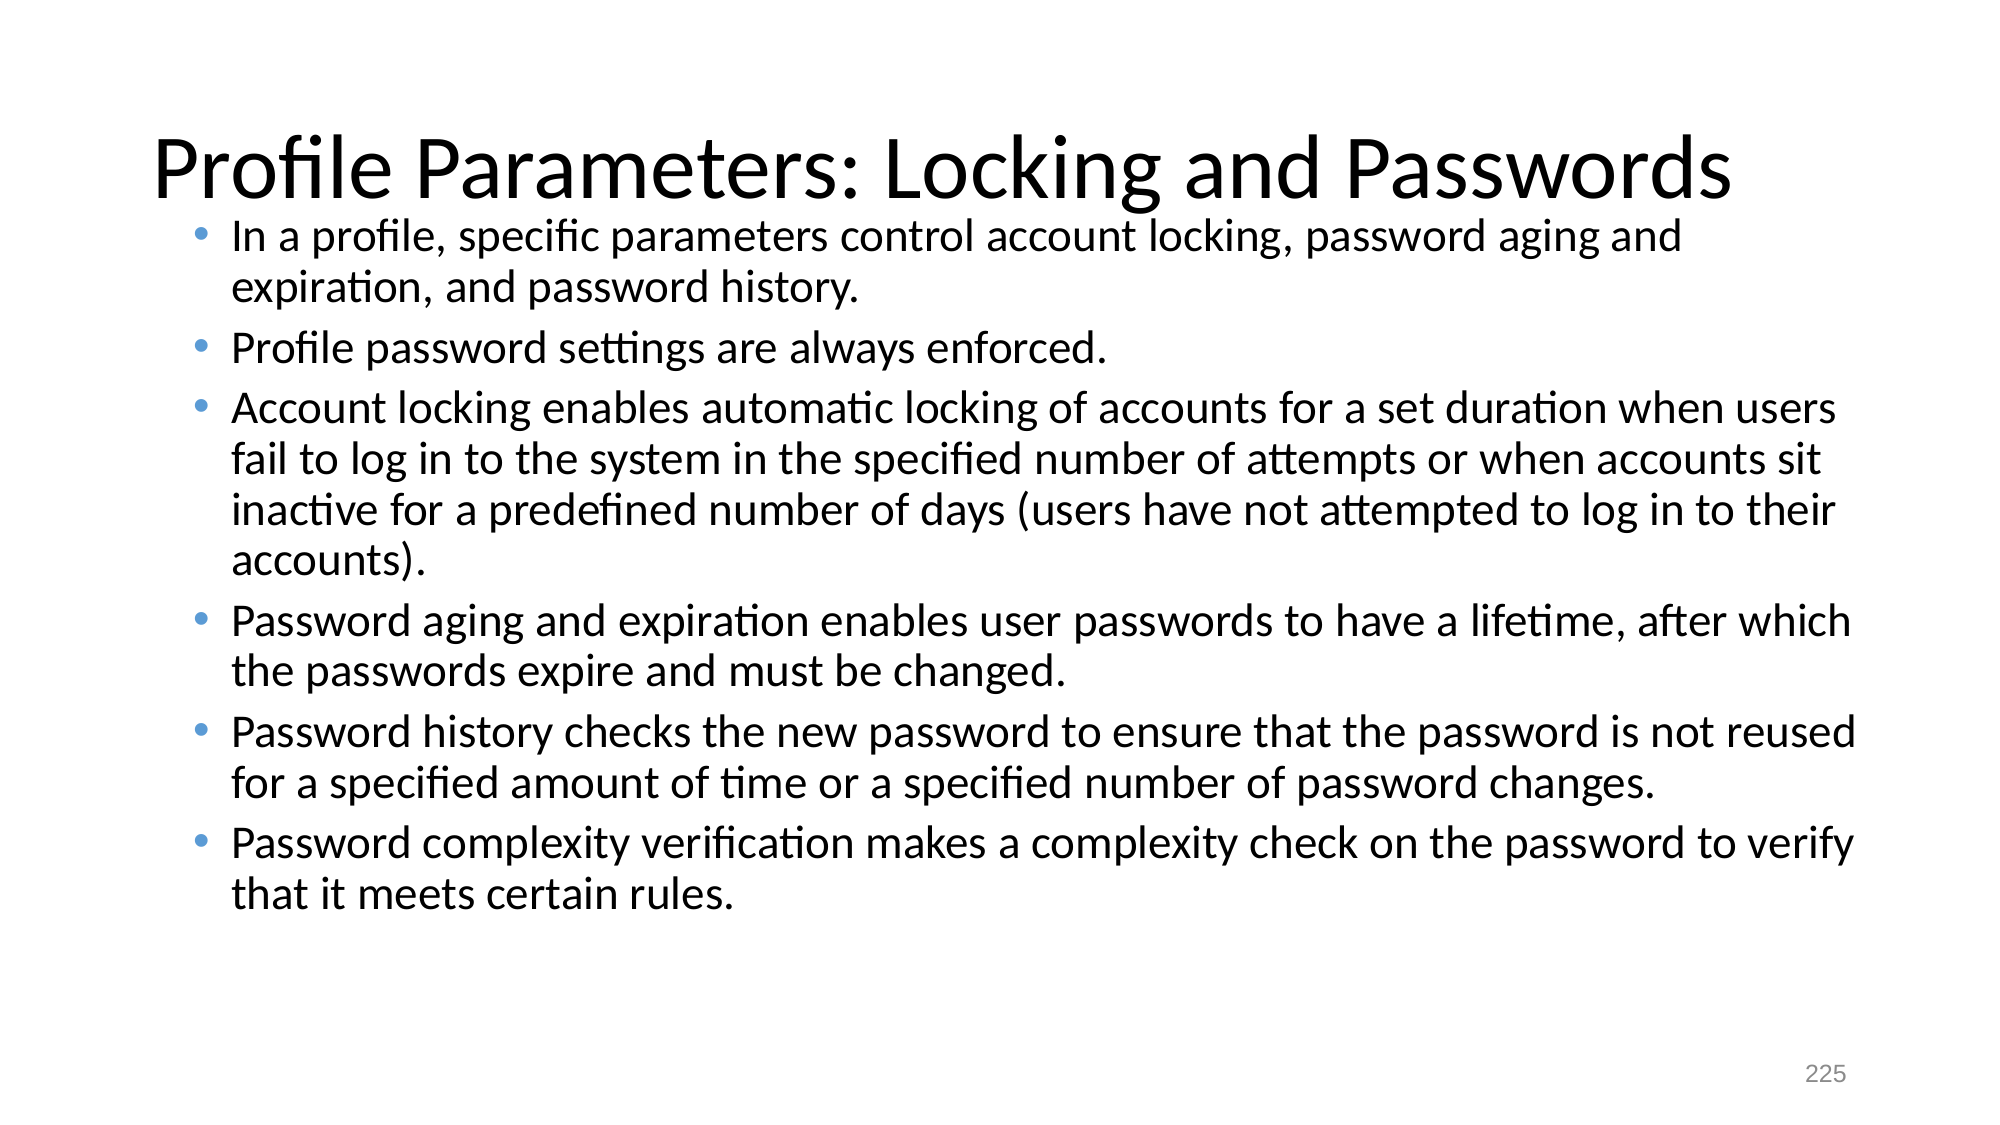

# Profile Parameters: Locking and Passwords
In a profile, specific parameters control account locking, password aging and expiration, and password history.
Profile password settings are always enforced.
Account locking enables automatic locking of accounts for a set duration when users fail to log in to the system in the specified number of attempts or when accounts sit inactive for a predefined number of days (users have not attempted to log in to their accounts).
Password aging and expiration enables user passwords to have a lifetime, after which the passwords expire and must be changed.
Password history checks the new password to ensure that the password is not reused for a specified amount of time or a specified number of password changes.
Password complexity verification makes a complexity check on the password to verify that it meets certain rules.
225